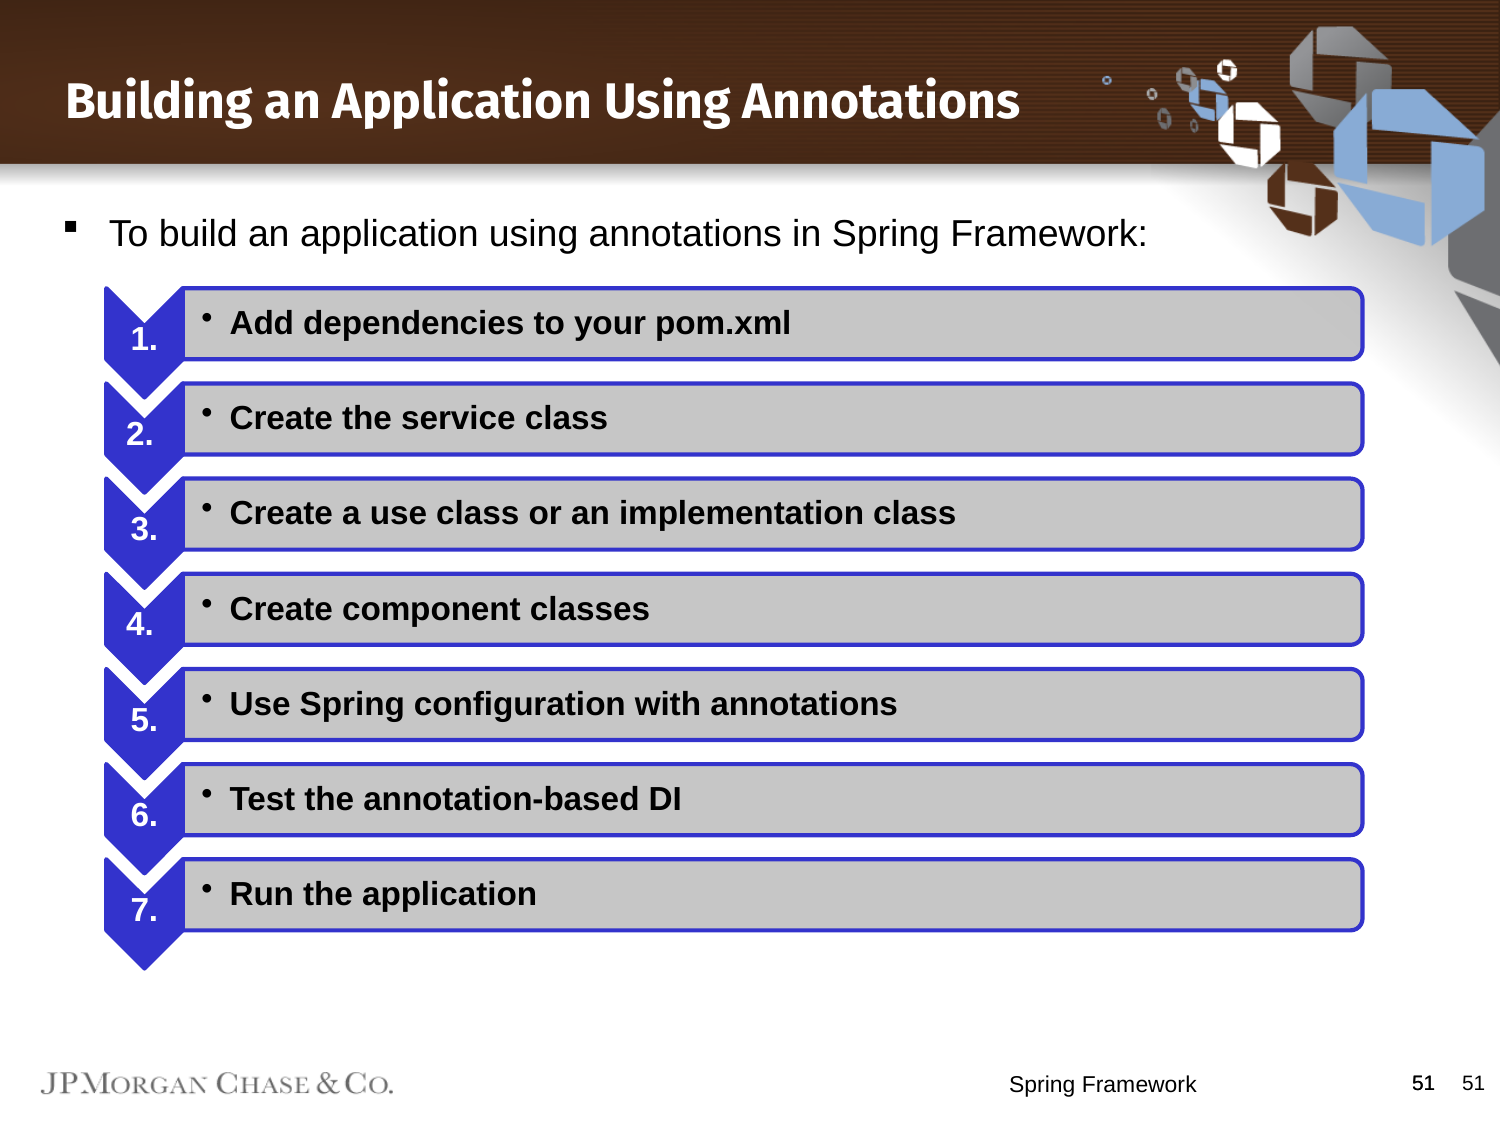

Building an Application Using Annotations
To build an application using annotations in Spring Framework:

1.
Add dependencies to your pom.xml
2.
Create the service class
3.
Create a use class or an implementation class
4.
Create component classes
5.
Use Spring configuration with annotations
6.
Test the annotation-based DI
7.
Run the application
Spring Framework
51
51
51